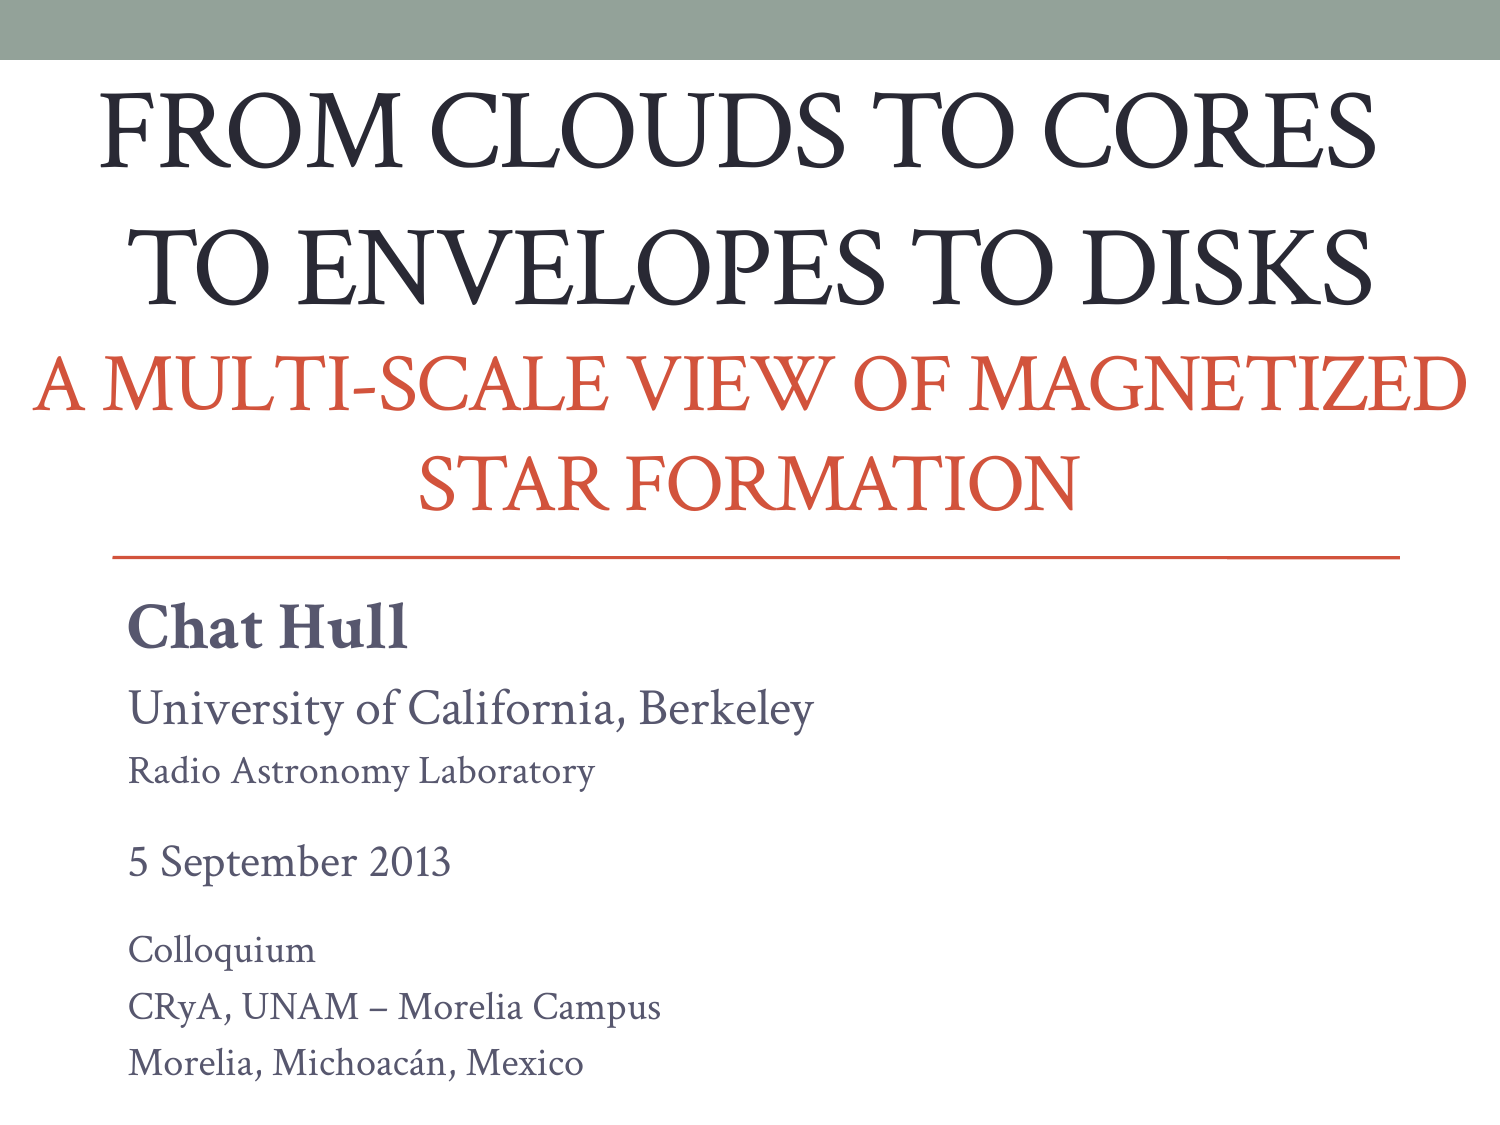

# From clouds to cores to envelopes to disks a multi-scale view of magnetized star formation
Chat Hull
University of California, Berkeley
Radio Astronomy Laboratory

5 September 2013

Colloquium
CRyA, UNAM – Morelia Campus
Morelia, Michoacán, Mexico